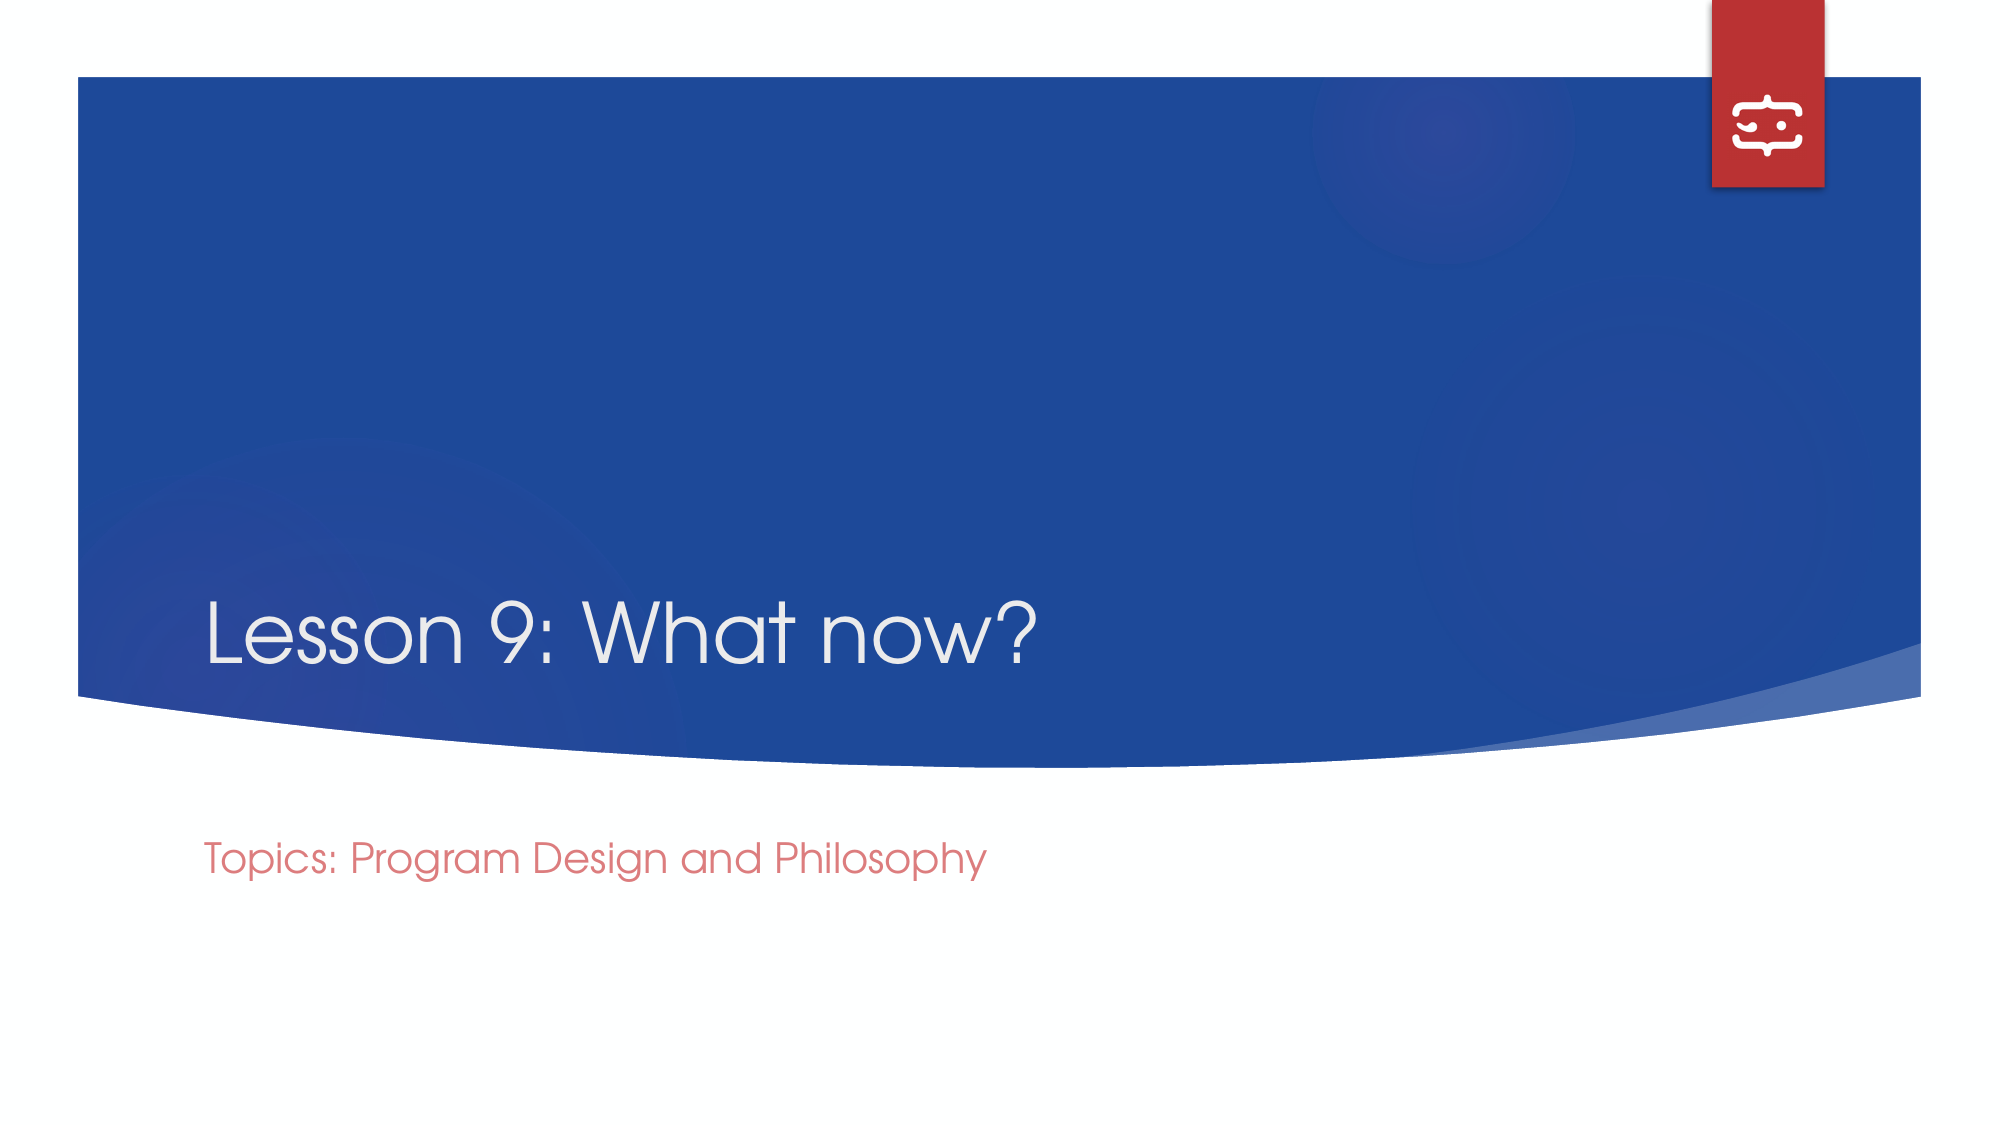

# Lesson 9: What now?
Topics: Program Design and Philosophy